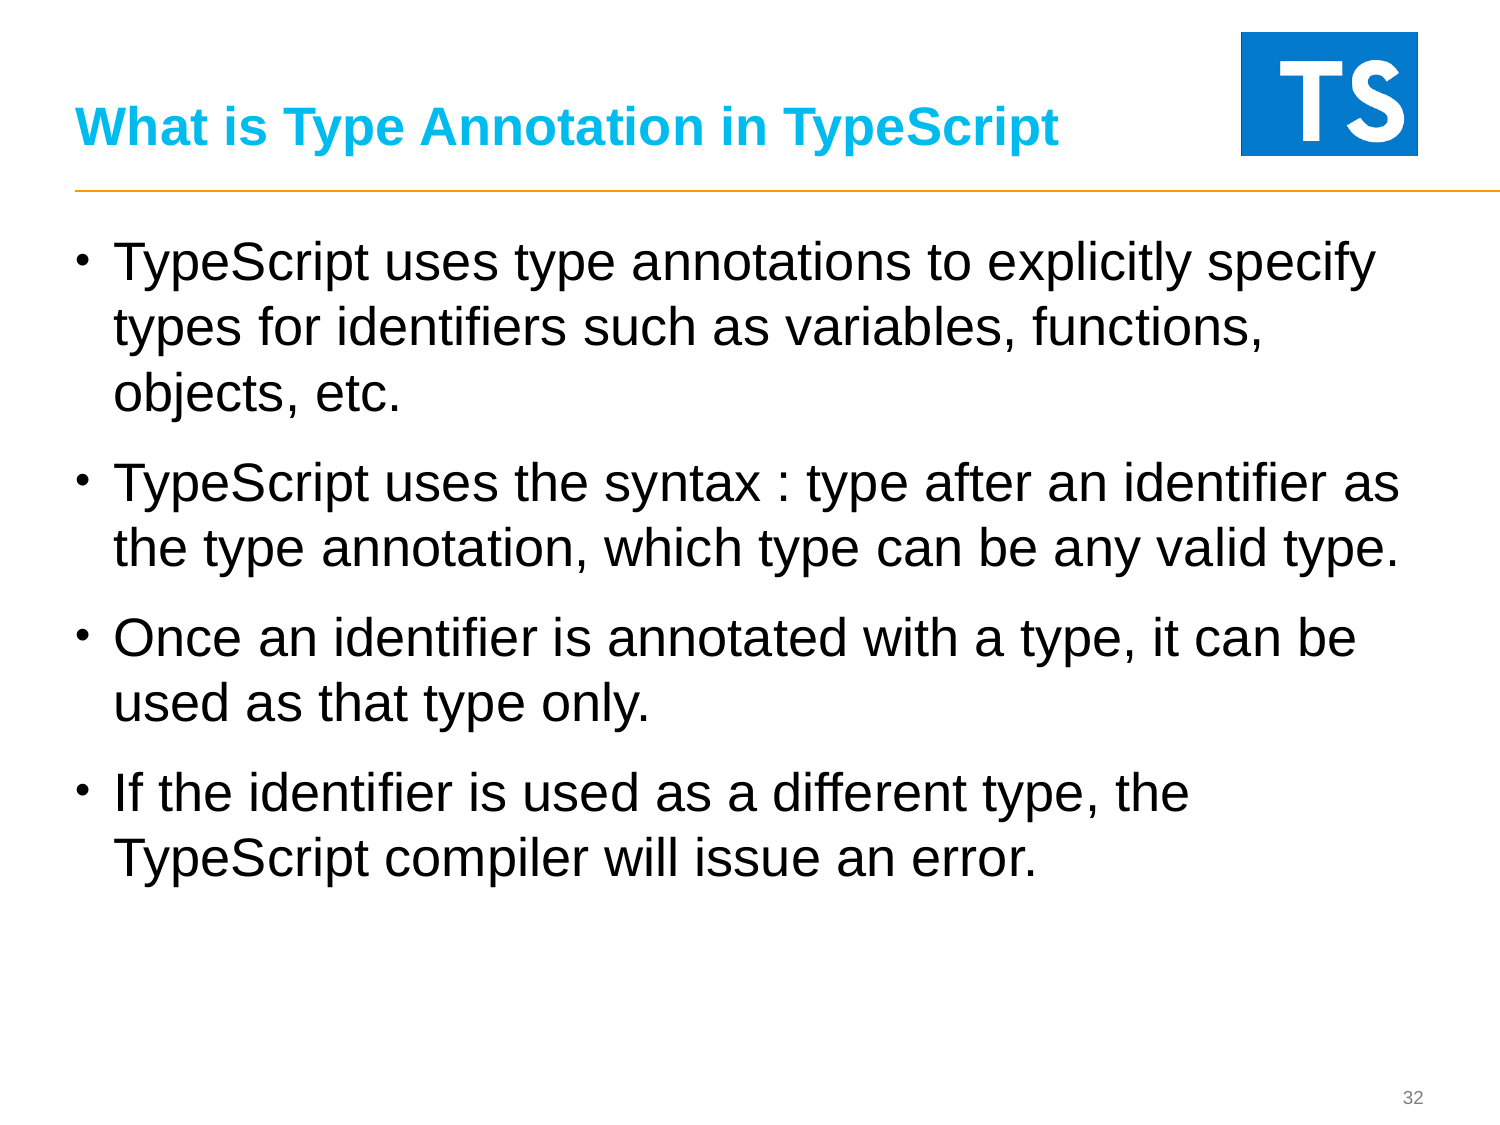

# What is Type Annotation in TypeScript
TypeScript uses type annotations to explicitly specify types for identifiers such as variables, functions, objects, etc.
TypeScript uses the syntax : type after an identifier as the type annotation, which type can be any valid type.
Once an identifier is annotated with a type, it can be used as that type only.
If the identifier is used as a different type, the TypeScript compiler will issue an error.